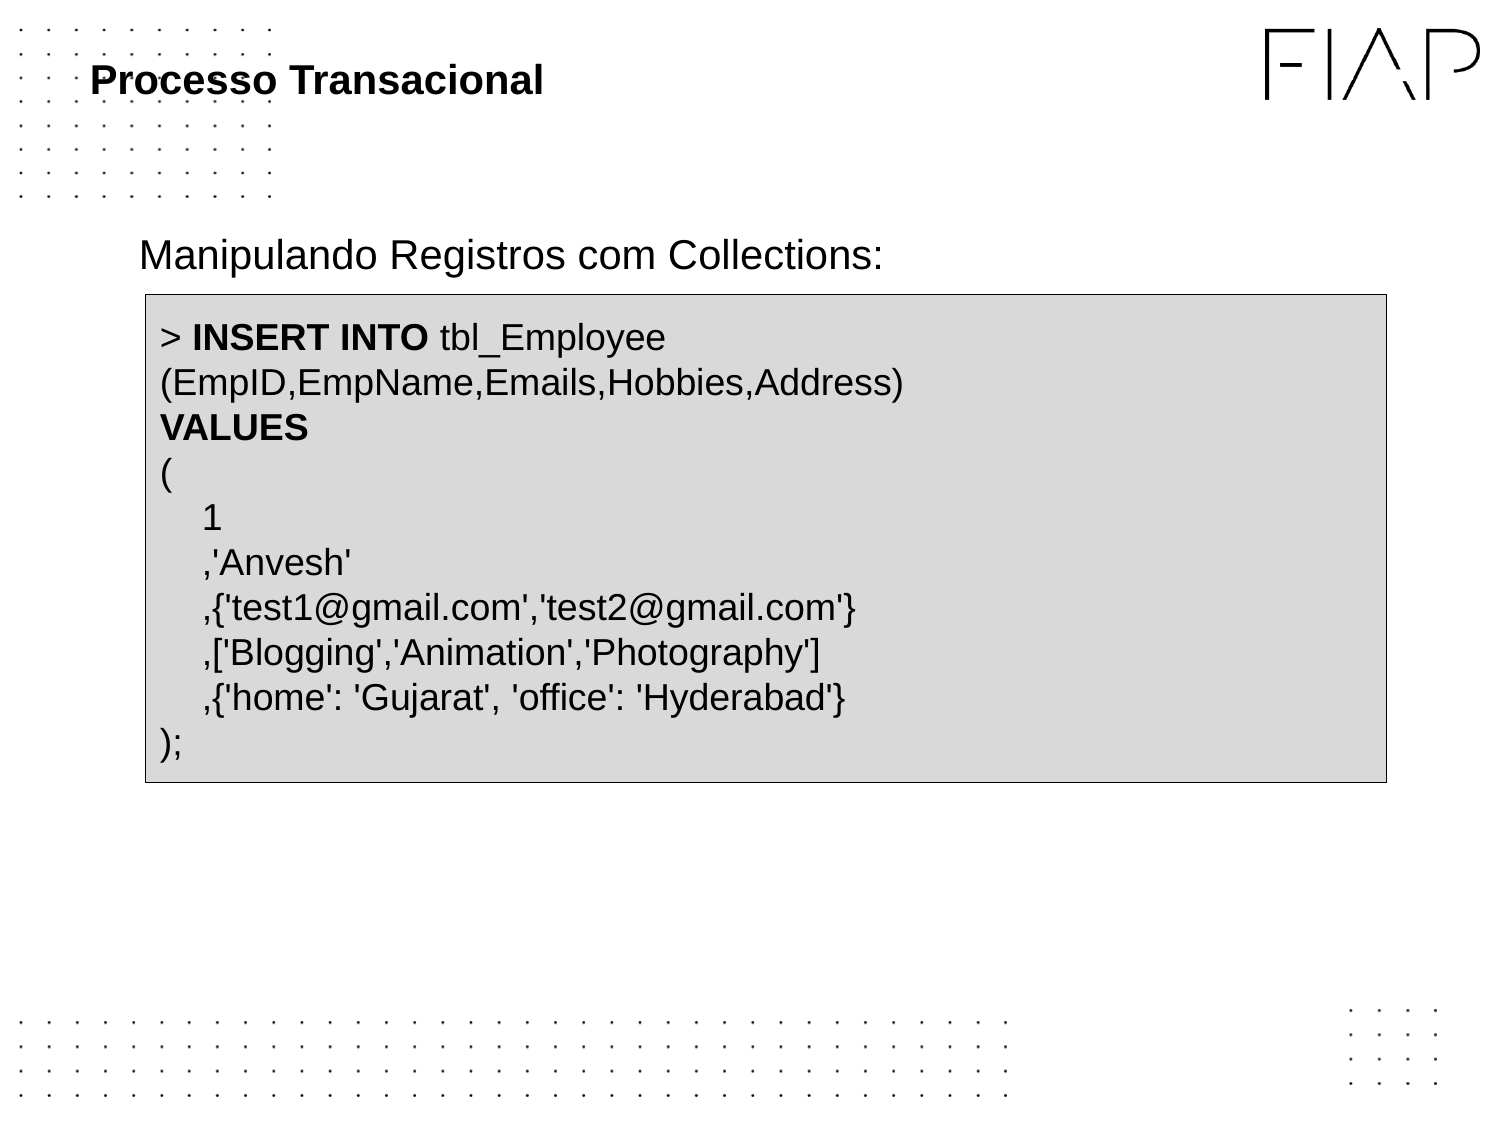

# Processo Transacional
Manipulando Registros com Collections:

> INSERT INTO tbl_Employee
(EmpID,EmpName,Emails,Hobbies,Address)
VALUES
(
    1
    ,'Anvesh'
    ,{'test1@gmail.com','test2@gmail.com'}
    ,['Blogging','Animation','Photography']
    ,{'home': 'Gujarat', 'office': 'Hyderabad'}
);